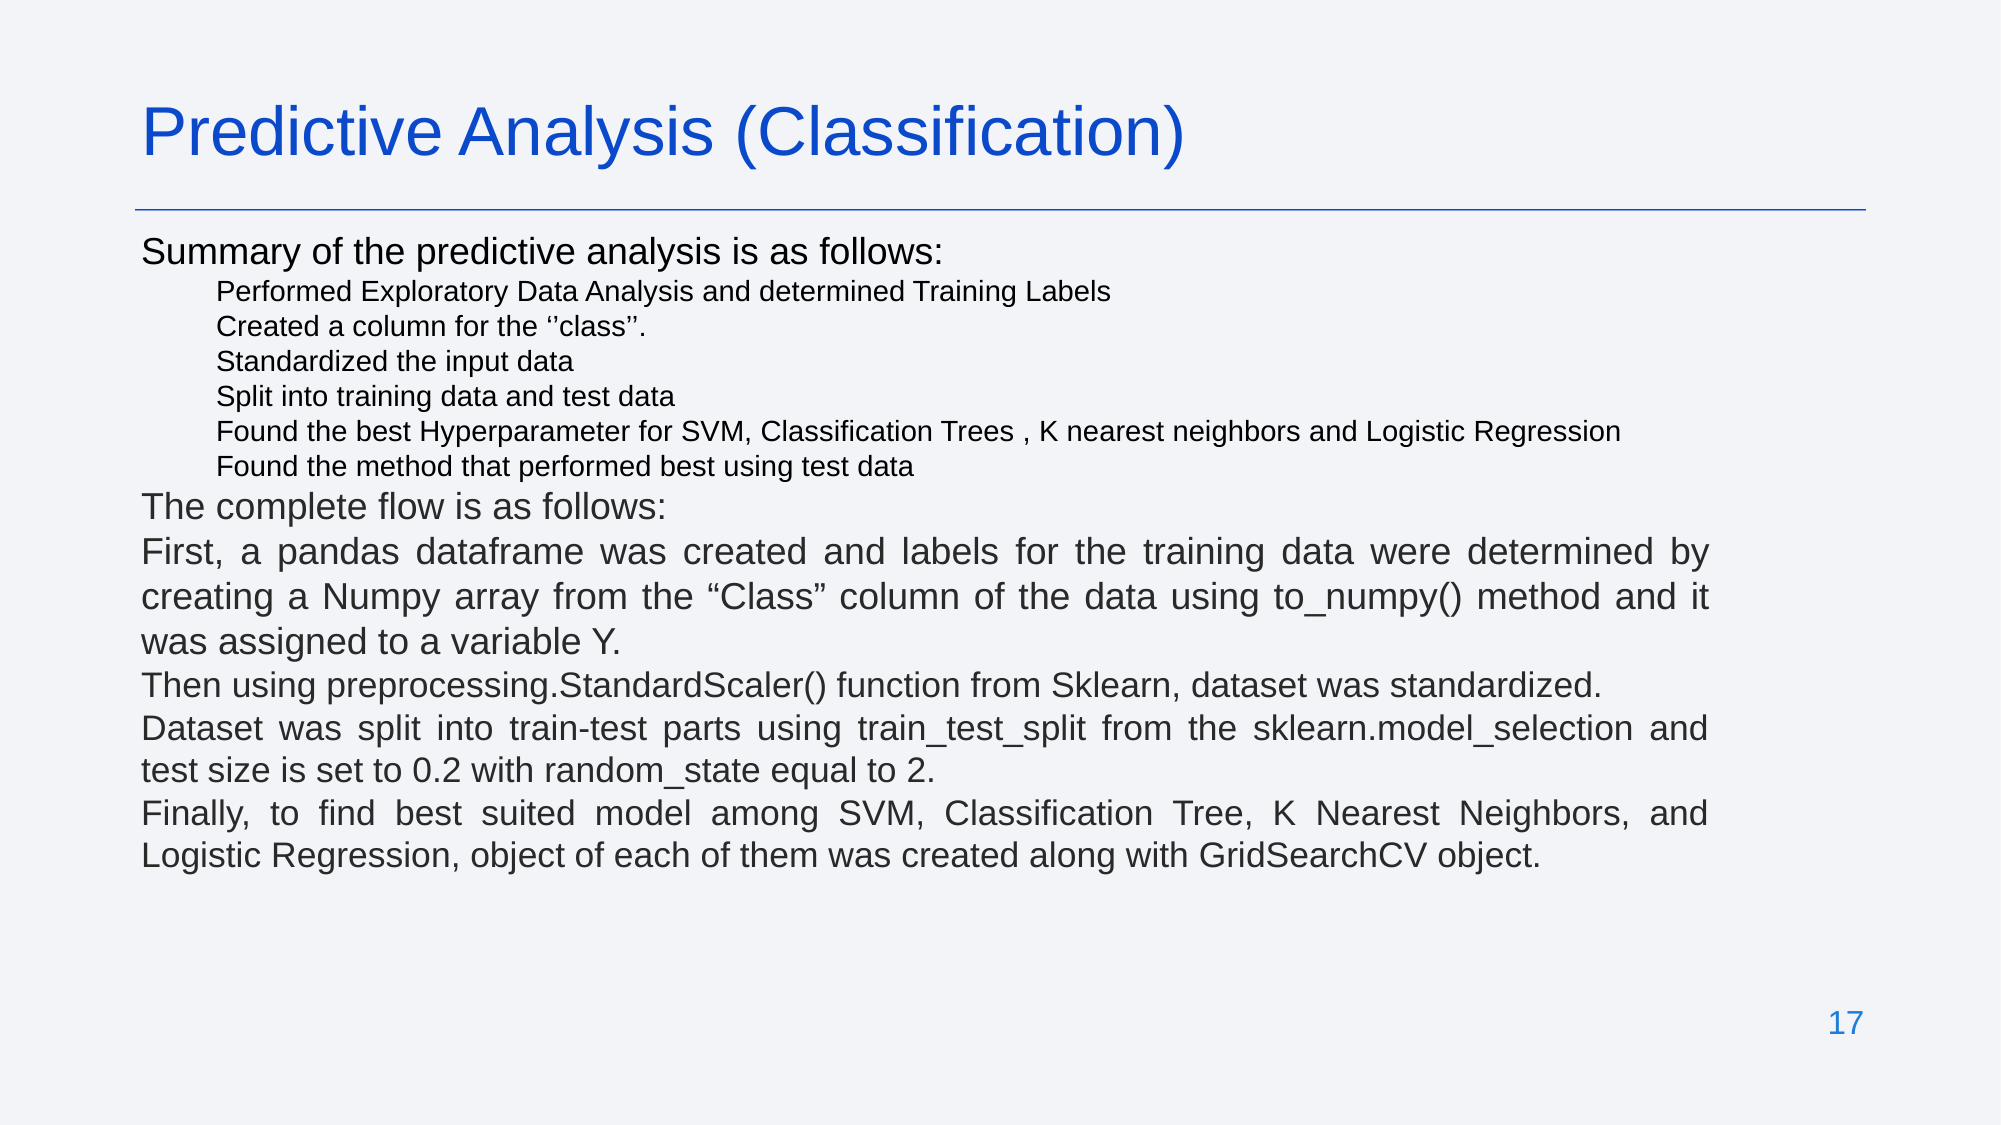

Predictive Analysis (Classification)
Summary of the predictive analysis is as follows:
Performed Exploratory Data Analysis and determined Training Labels
Created a column for the ‘’class’’.
Standardized the input data
Split into training data and test data
Found the best Hyperparameter for SVM, Classification Trees , K nearest neighbors and Logistic Regression
Found the method that performed best using test data
The complete flow is as follows:
First, a pandas dataframe was created and labels for the training data were determined by creating a Numpy array from the “Class” column of the data using to_numpy() method and it was assigned to a variable Y.
Then using preprocessing.StandardScaler() function from Sklearn, dataset was standardized.
Dataset was split into train-test parts using train_test_split from the sklearn.model_selection and test size is set to 0.2 with random_state equal to 2.
Finally, to find best suited model among SVM, Classification Tree, K Nearest Neighbors, and Logistic Regression, object of each of them was created along with GridSearchCV object.
17